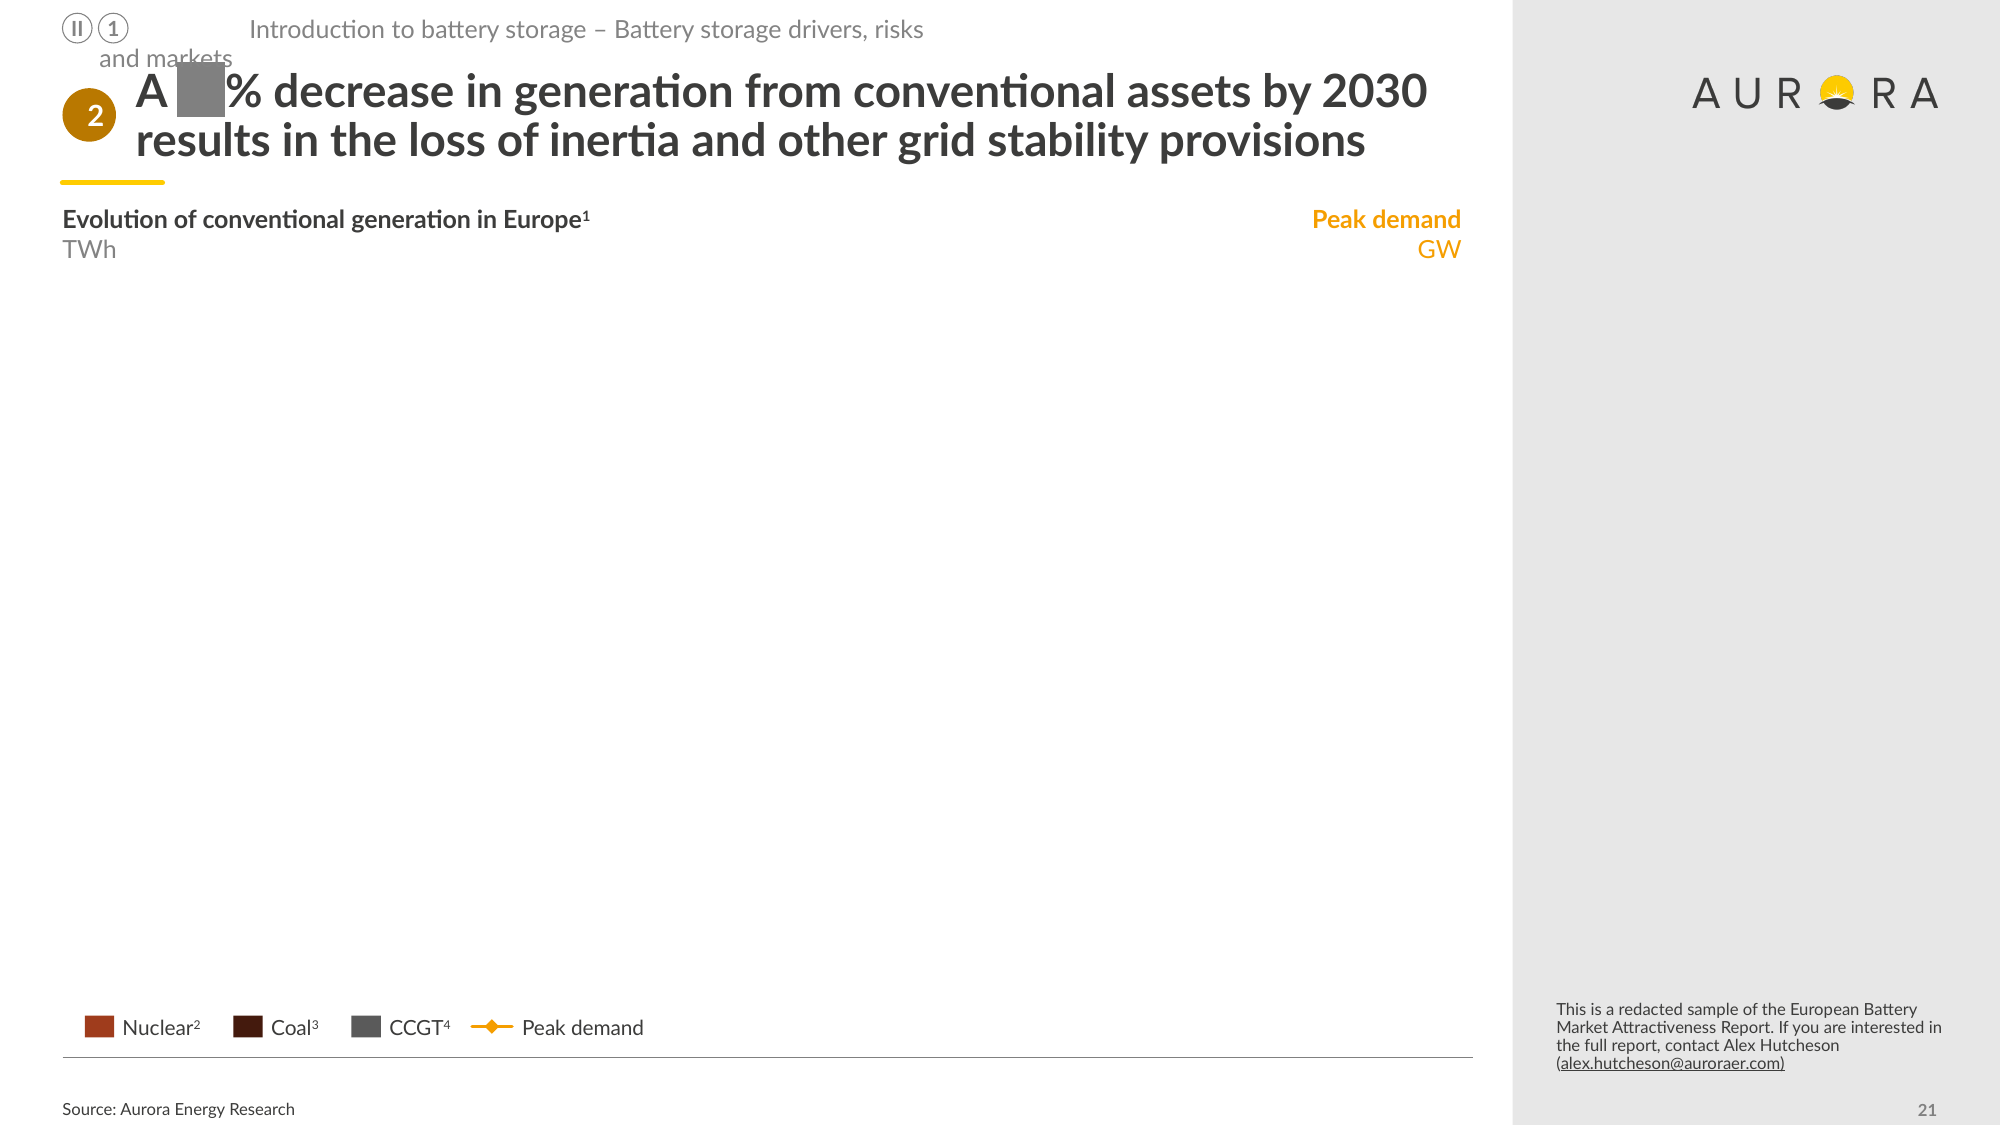

Introduction to battery storage – Battery storage drivers, risks and markets
II
1
# A xx% decrease in generation from conventional assets by 2030 results in the loss of inertia and other grid stability provisions
2
Evolution of conventional generation in Europe1
TWh
Peak demand
GW

### Chart

| Category |  |  |  |  |
|---|---|---|---|---|
2023
2025
2030
2040
2050
This is a redacted sample of the European Battery Market Attractiveness Report. If you are interested in the full report, contact Alex Hutcheson (alex.hutcheson@auroraer.com)
Nuclear2
Coal3
CCGT4
Peak demand

Source: Aurora Energy Research